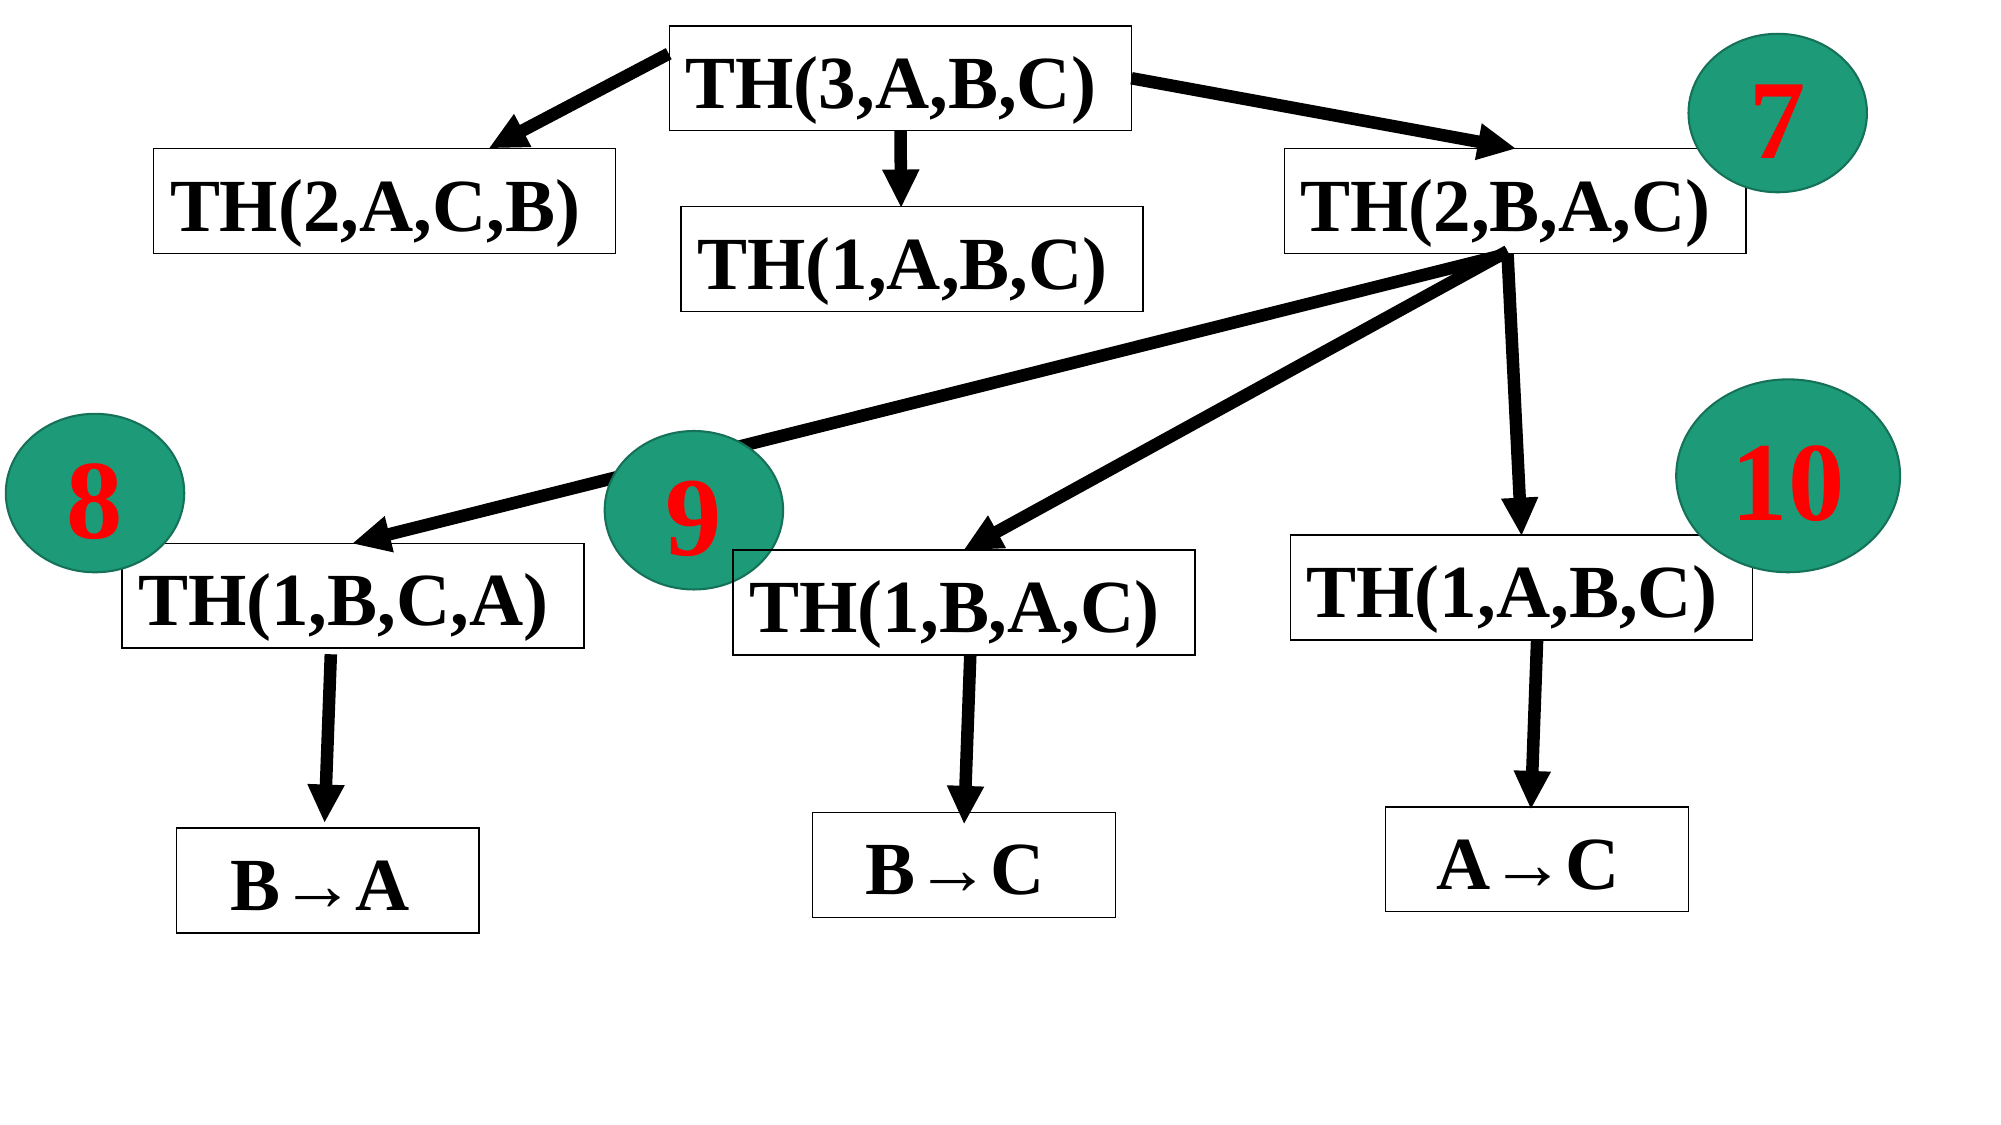

TH(3,A,B,C)
7
TH(2,A,C,B)
TH(2,B,A,C)
TH(1,A,B,C)
10
8
9

TH(1,A,B,C)
TH(1,B,C,A)
TH(1,B,A,C)
A→C
B→C
B→A